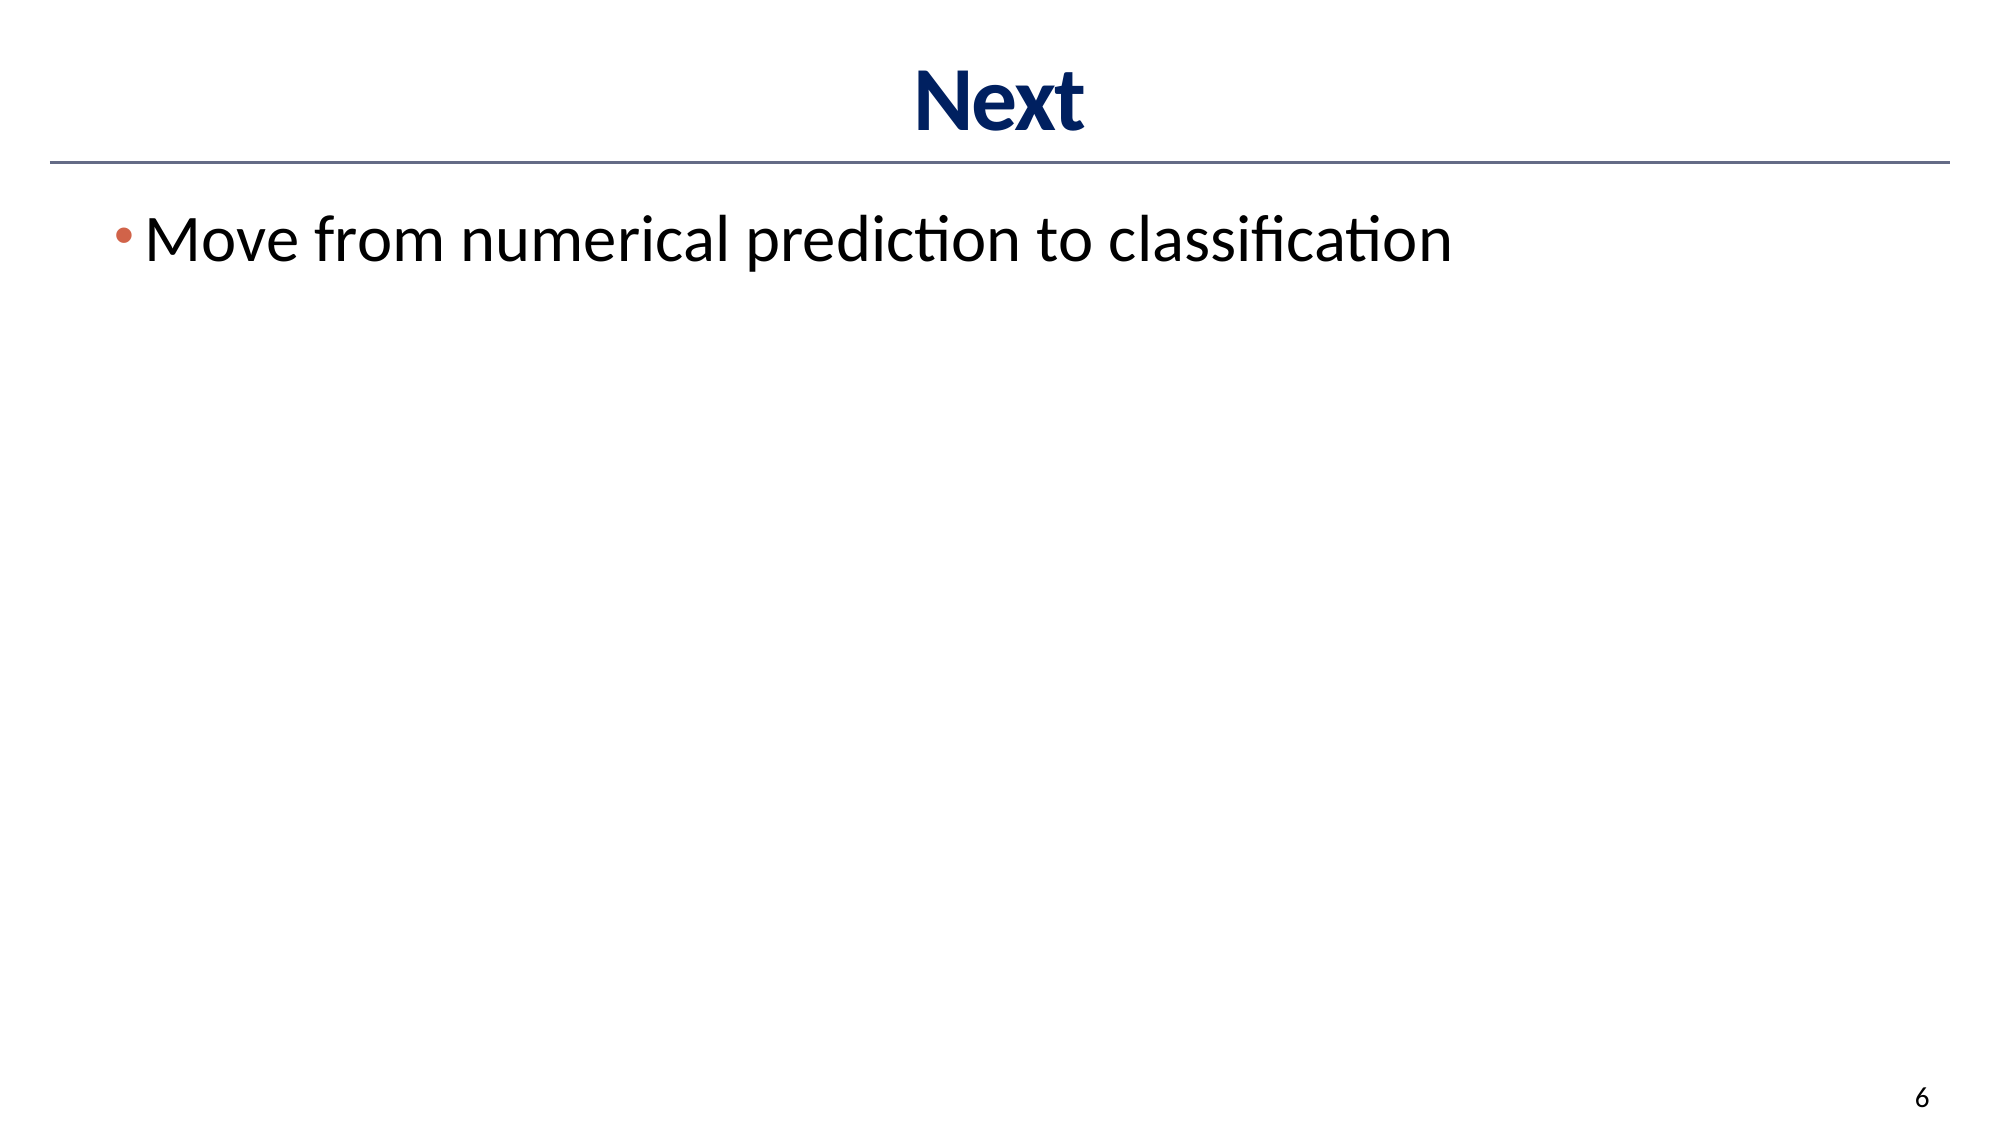

# Next
Move from numerical prediction to classification
6